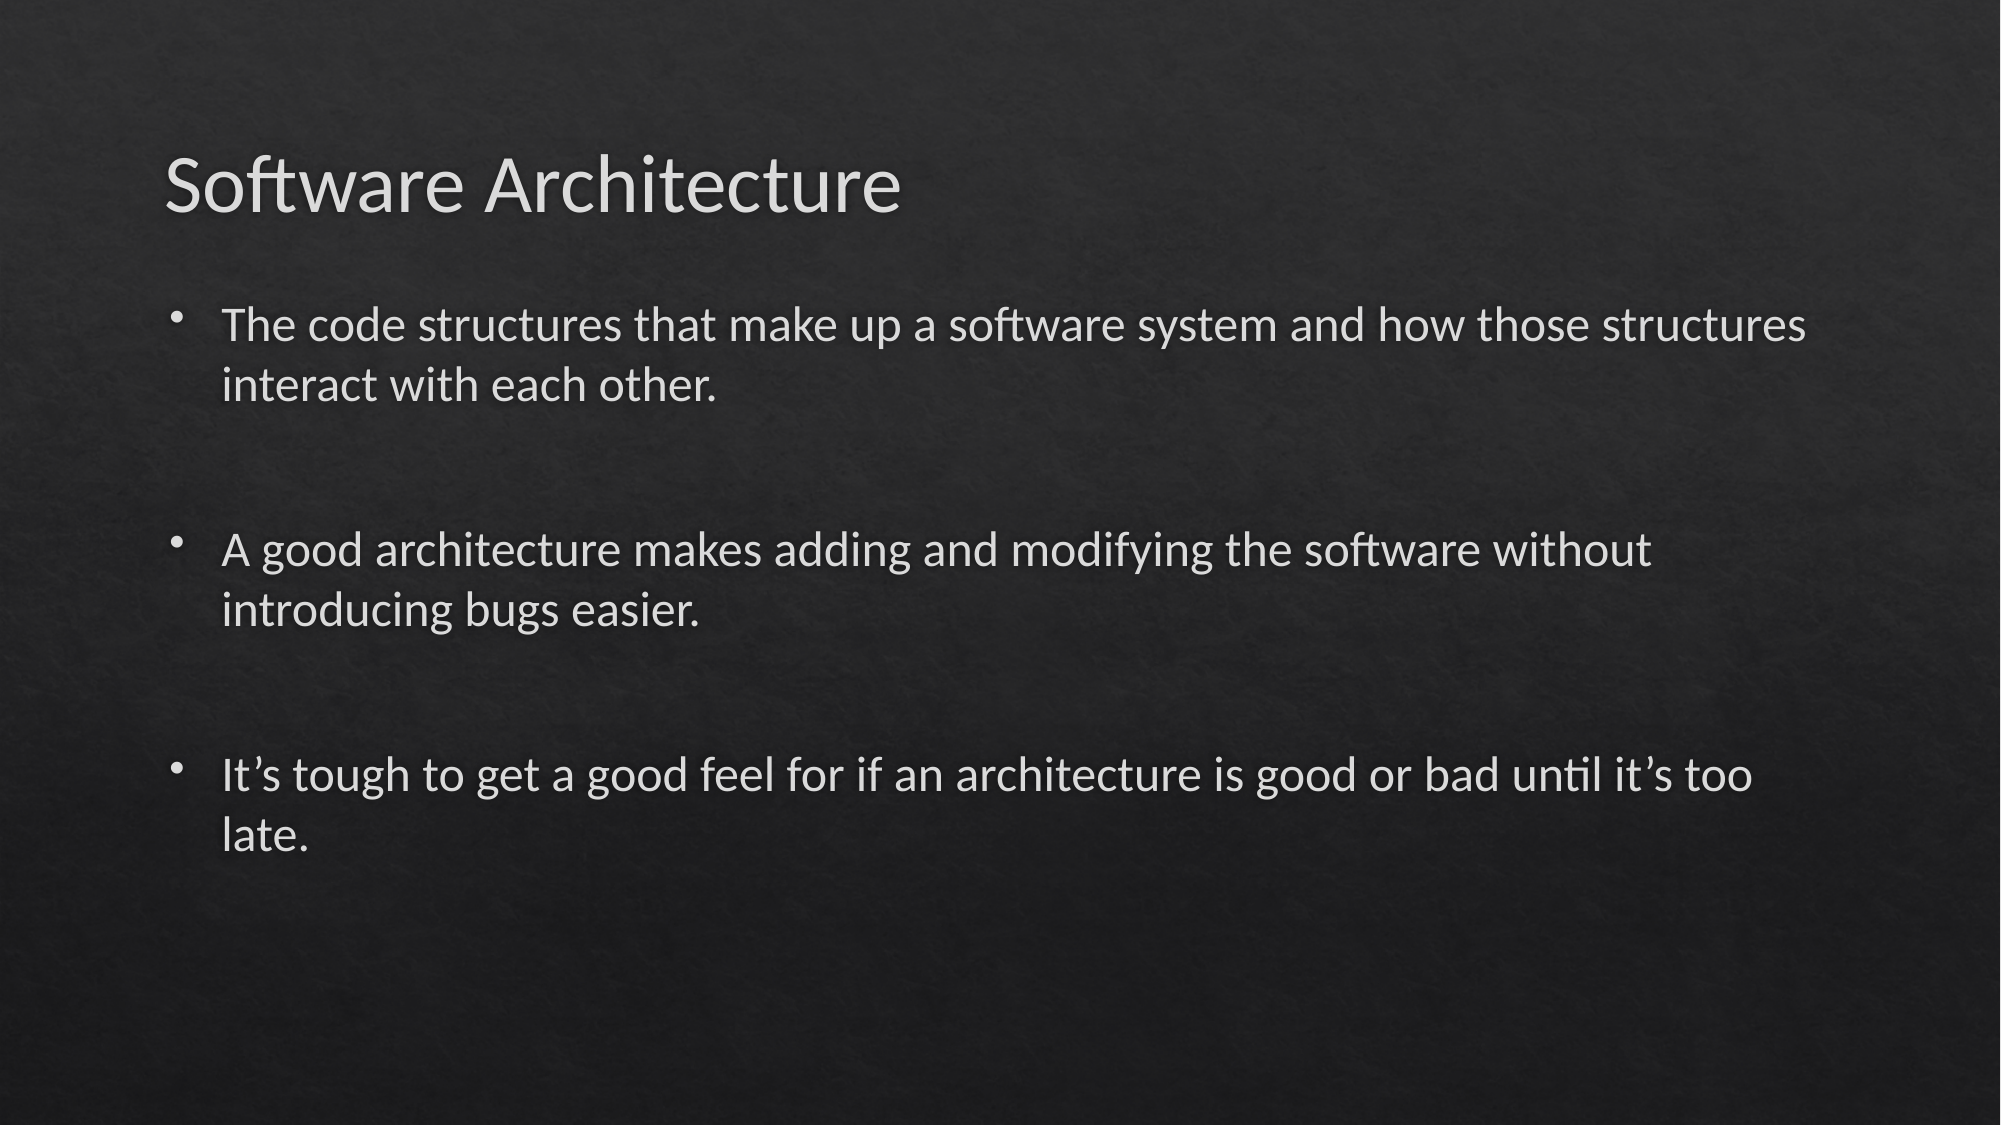

# Software Architecture
The code structures that make up a software system and how those structures interact with each other.

A good architecture makes adding and modifying the software without introducing bugs easier.

It’s tough to get a good feel for if an architecture is good or bad until it’s too late.